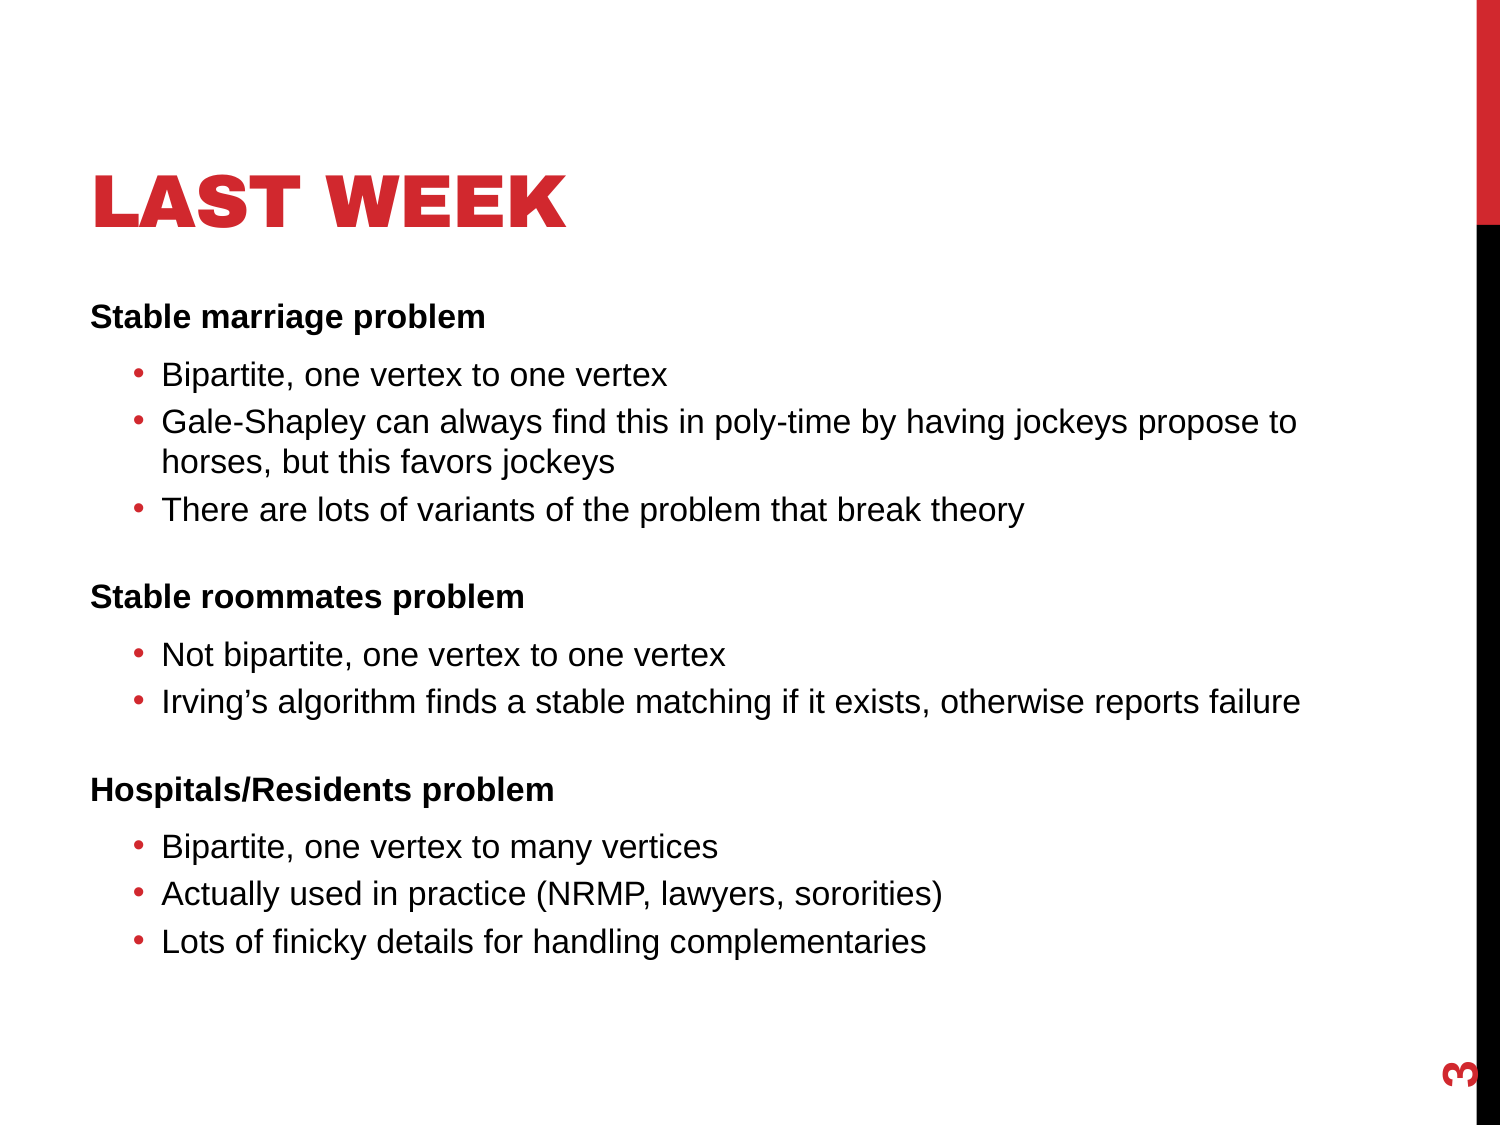

# Last Week
Stable marriage problem
Bipartite, one vertex to one vertex
Gale-Shapley can always find this in poly-time by having jockeys propose to horses, but this favors jockeys
There are lots of variants of the problem that break theory
Stable roommates problem
Not bipartite, one vertex to one vertex
Irving’s algorithm finds a stable matching if it exists, otherwise reports failure
Hospitals/Residents problem
Bipartite, one vertex to many vertices
Actually used in practice (NRMP, lawyers, sororities)
Lots of finicky details for handling complementaries

3